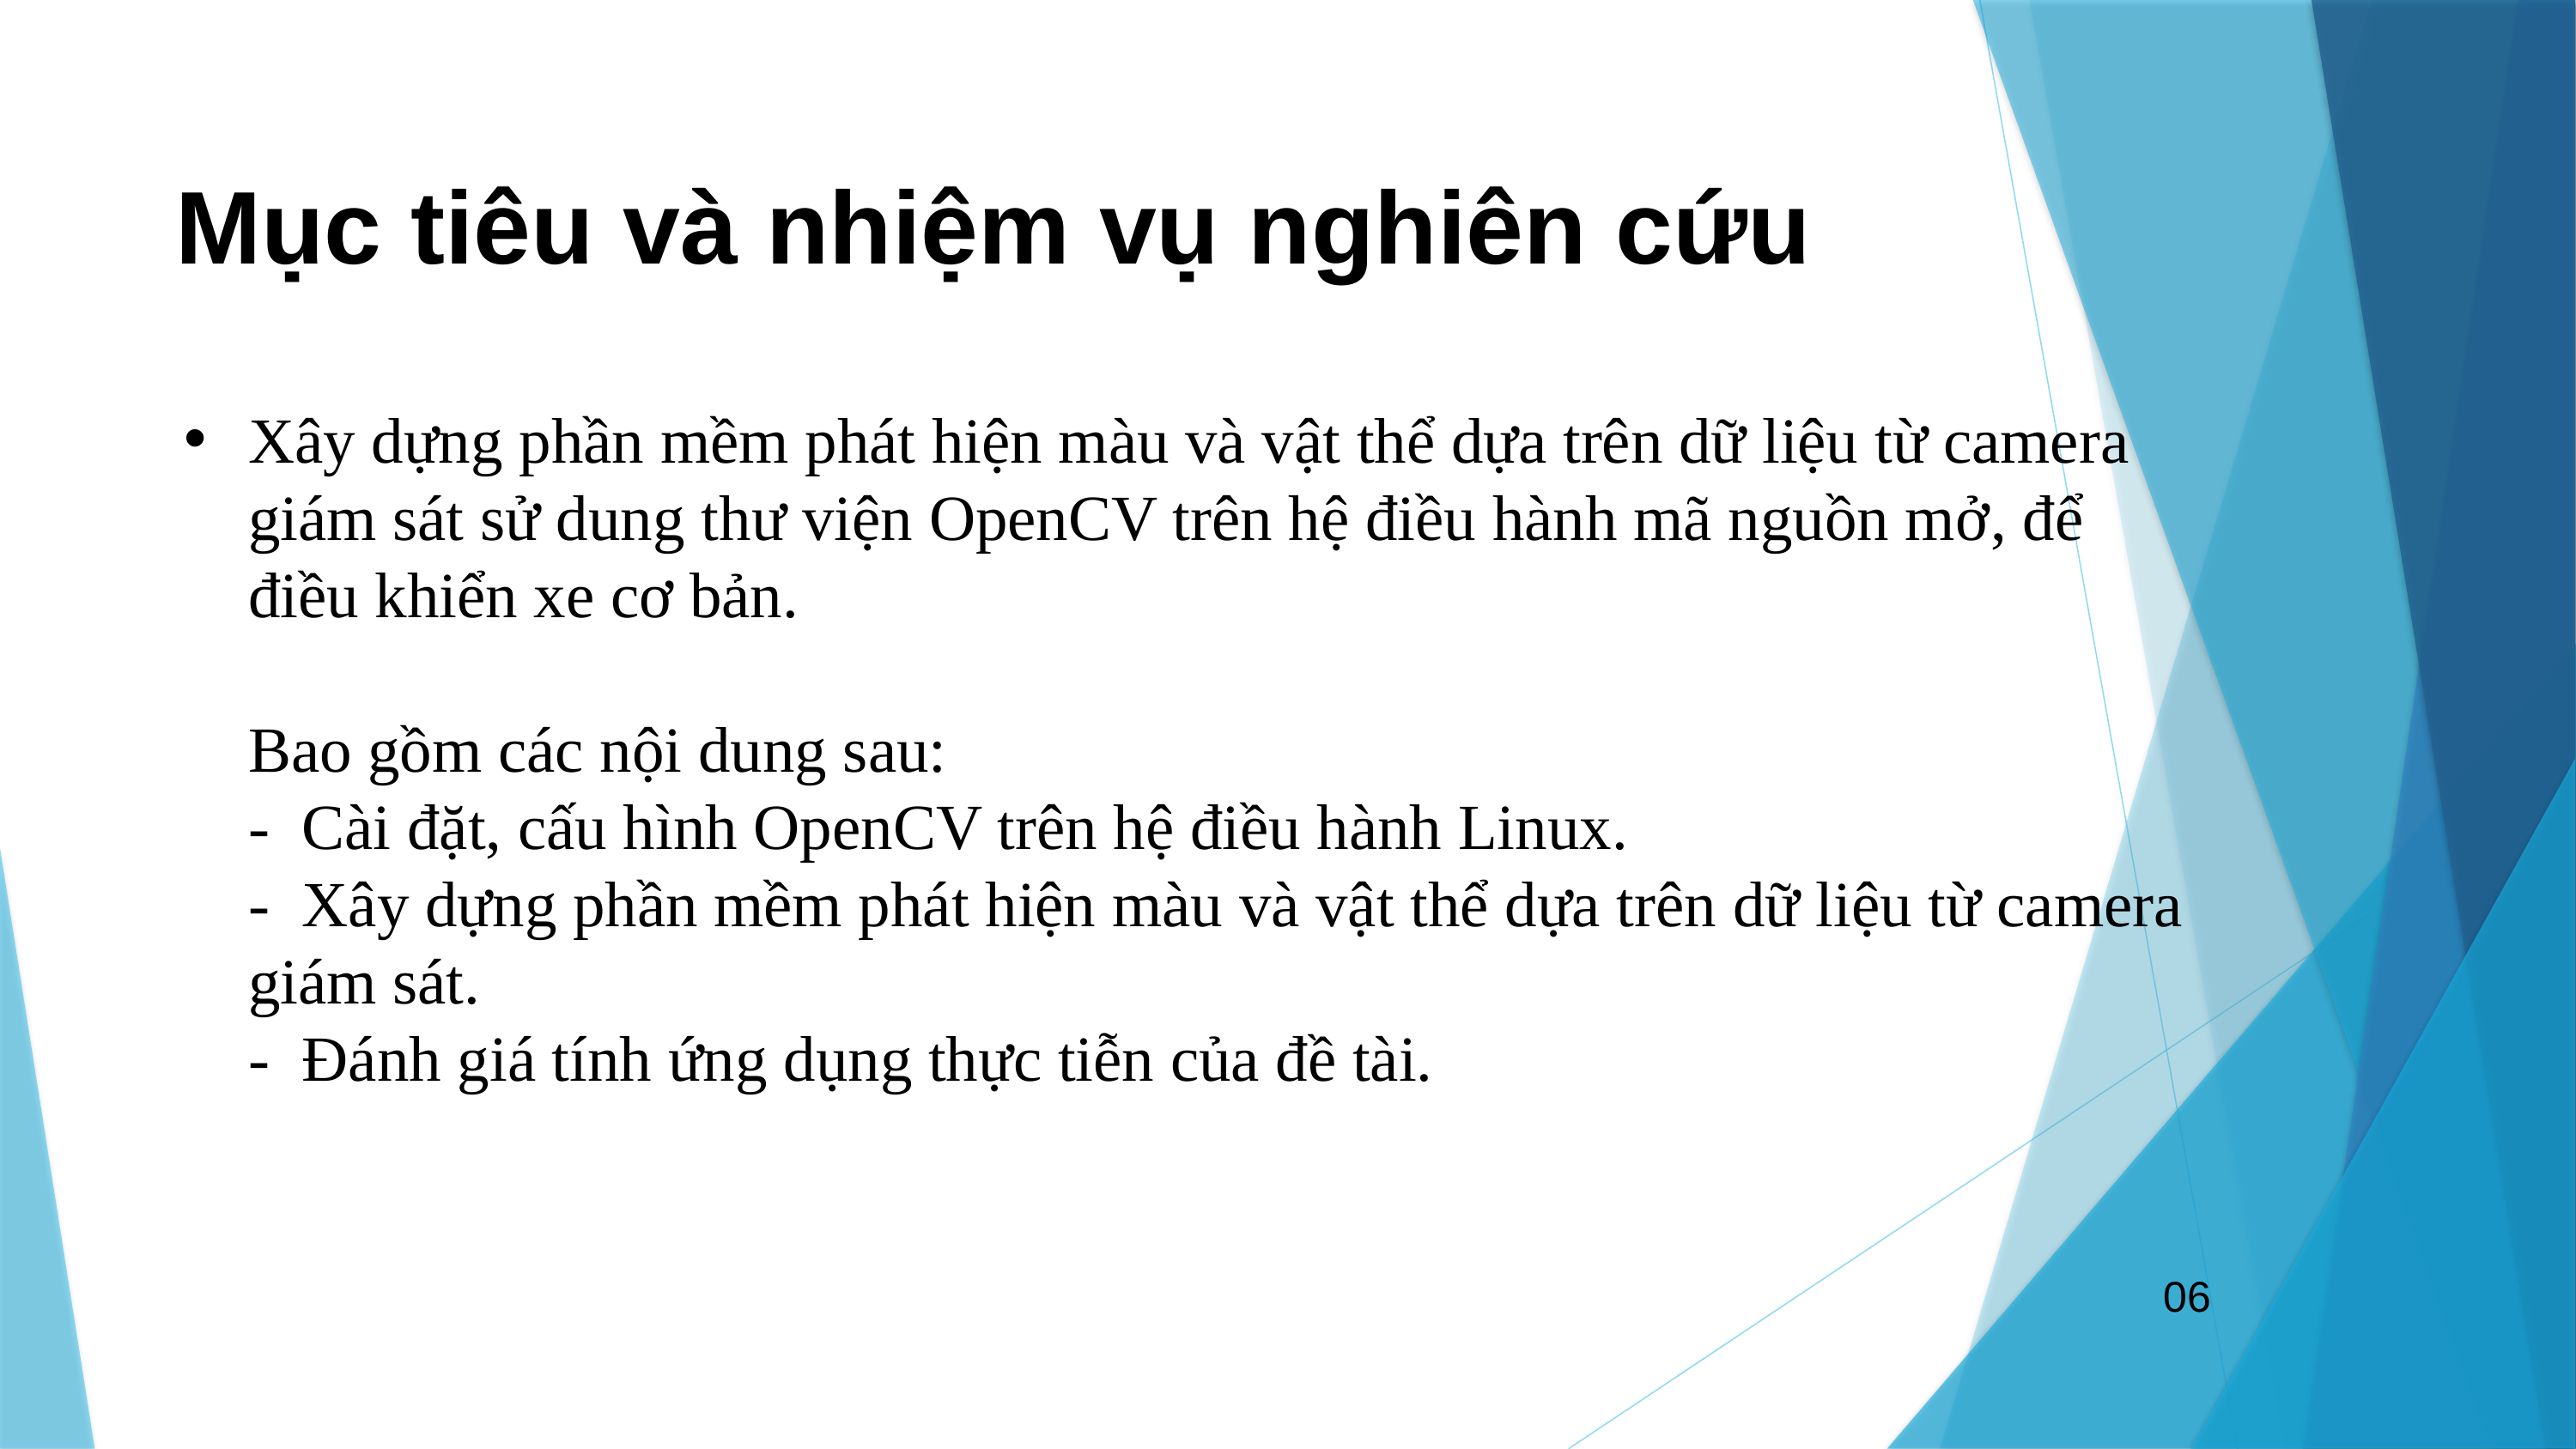

Mục tiêu và nhiệm vụ nghiên cứu
# Xây dựng phần mềm phát hiện màu và vật thể dựa trên dữ liệu từ camera giám sát sử dung thư viện OpenCV trên hệ điều hành mã nguồn mở, để điều khiển xe cơ bản. Bao gồm các nội dung sau: -  Cài đặt, cấu hình OpenCV trên hệ điều hành Linux. -  Xây dựng phần mềm phát hiện màu và vật thể dựa trên dữ liệu từ camera giám sát. -  Đánh giá tính ứng dụng thực tiễn của đề tài.
06